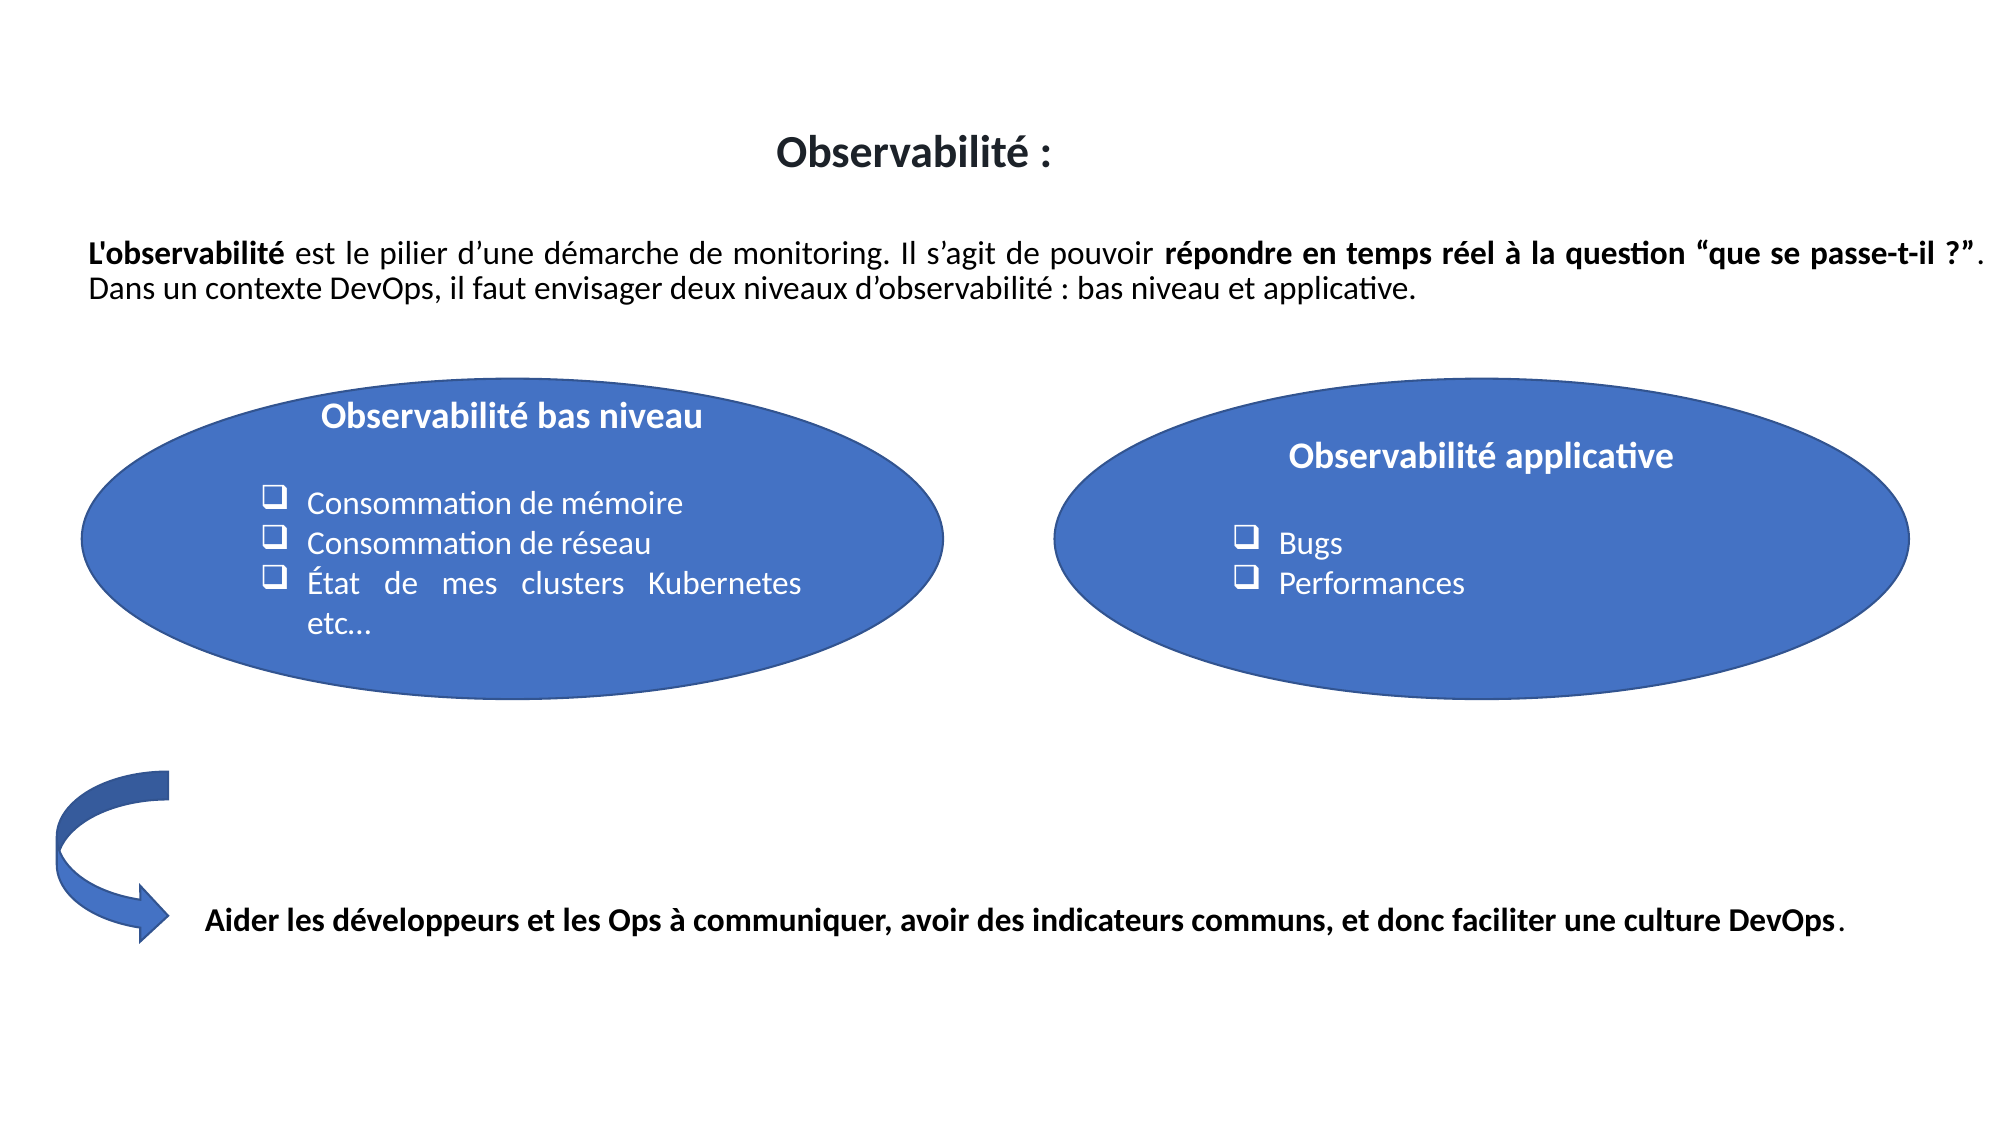

Observabilité :
L'observabilité est le pilier d’une démarche de monitoring. Il s’agit de pouvoir répondre en temps réel à la question “que se passe-t-il ?”. Dans un contexte DevOps, il faut envisager deux niveaux d’observabilité : bas niveau et applicative.

Observabilité applicative

Bugs
Performances

Observabilité bas niveau

Consommation de mémoire
Consommation de réseau
État de mes clusters Kubernetes etc…

Aider les développeurs et les Ops à communiquer, avoir des indicateurs communs, et donc faciliter une culture DevOps.